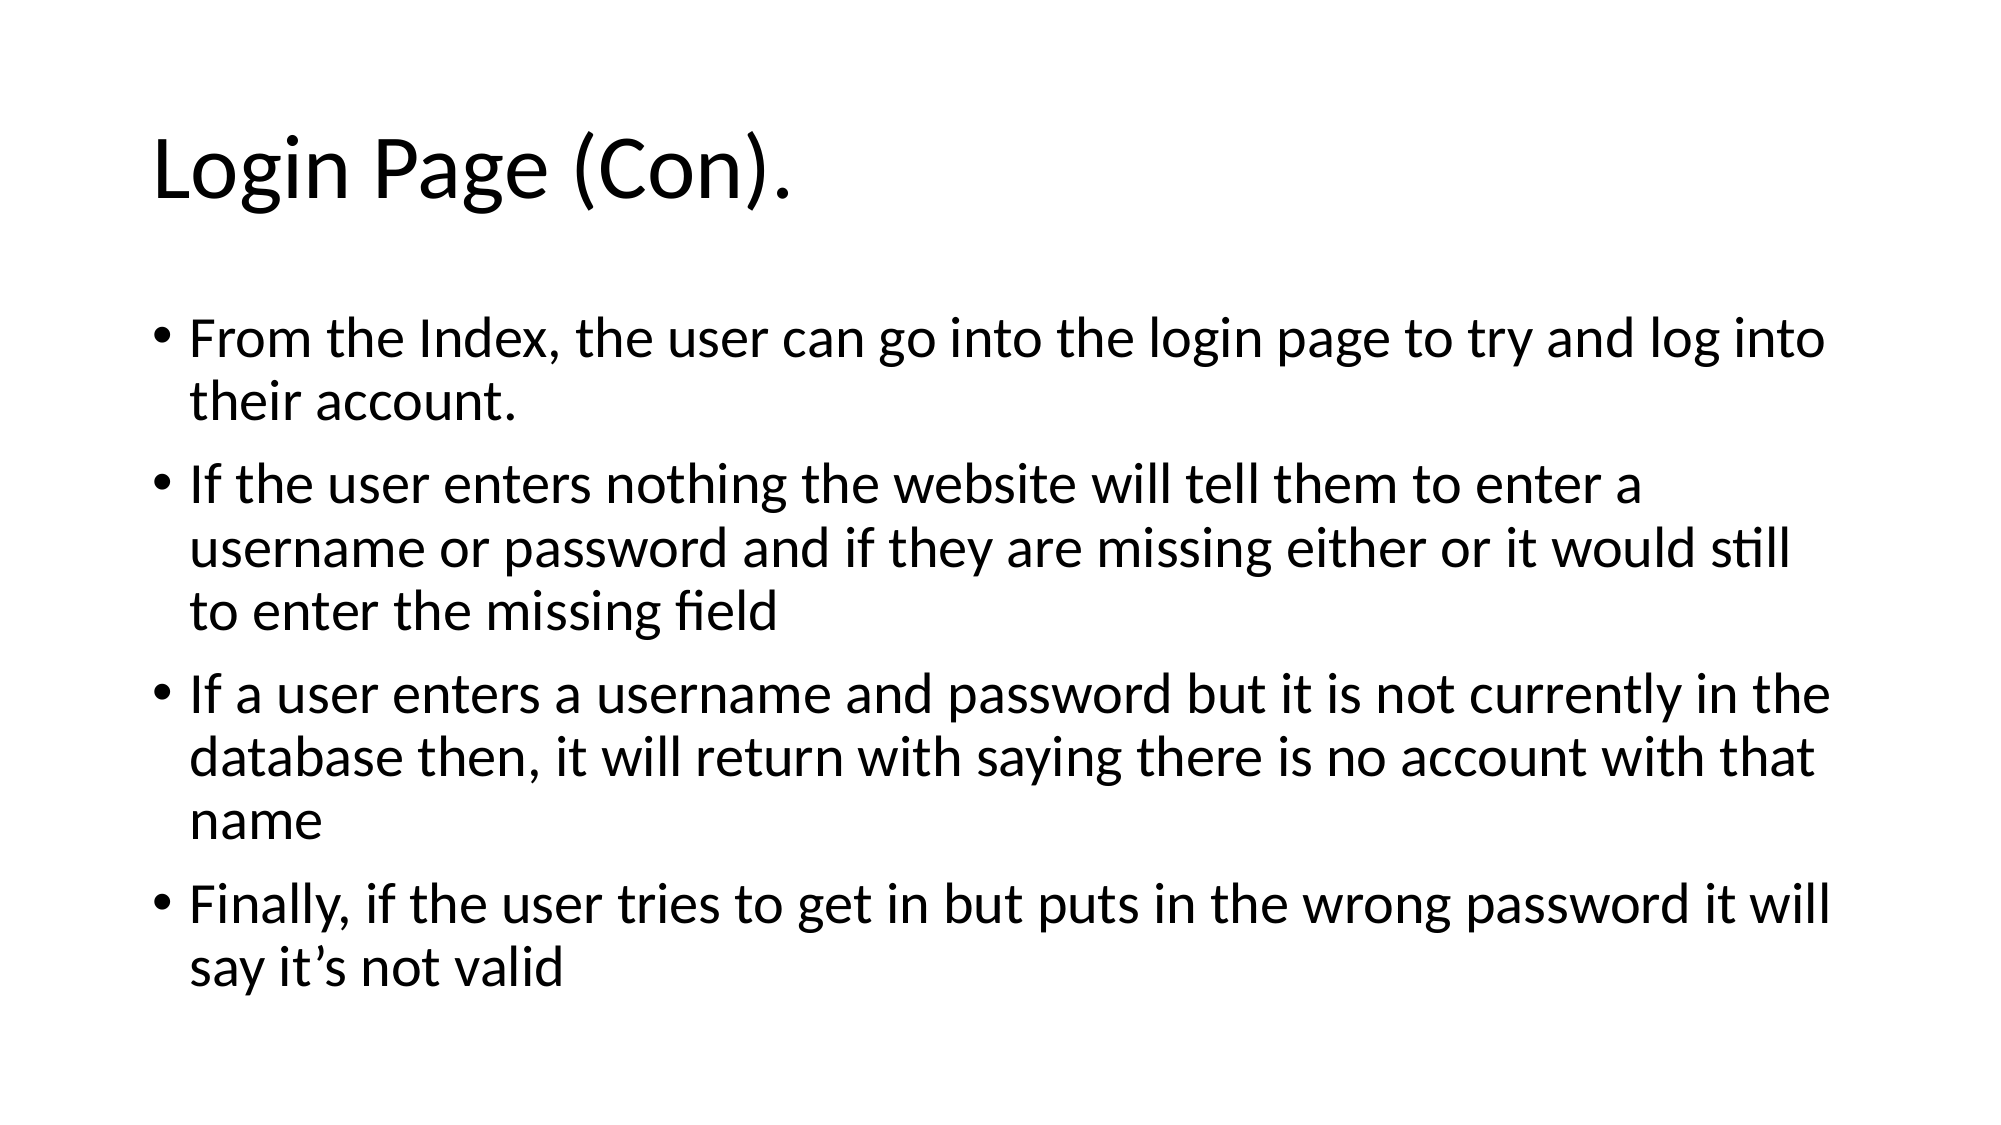

# Login Page (Con).
From the Index, the user can go into the login page to try and log into their account.
If the user enters nothing the website will tell them to enter a username or password and if they are missing either or it would still to enter the missing field
If a user enters a username and password but it is not currently in the database then, it will return with saying there is no account with that name
Finally, if the user tries to get in but puts in the wrong password it will say it’s not valid